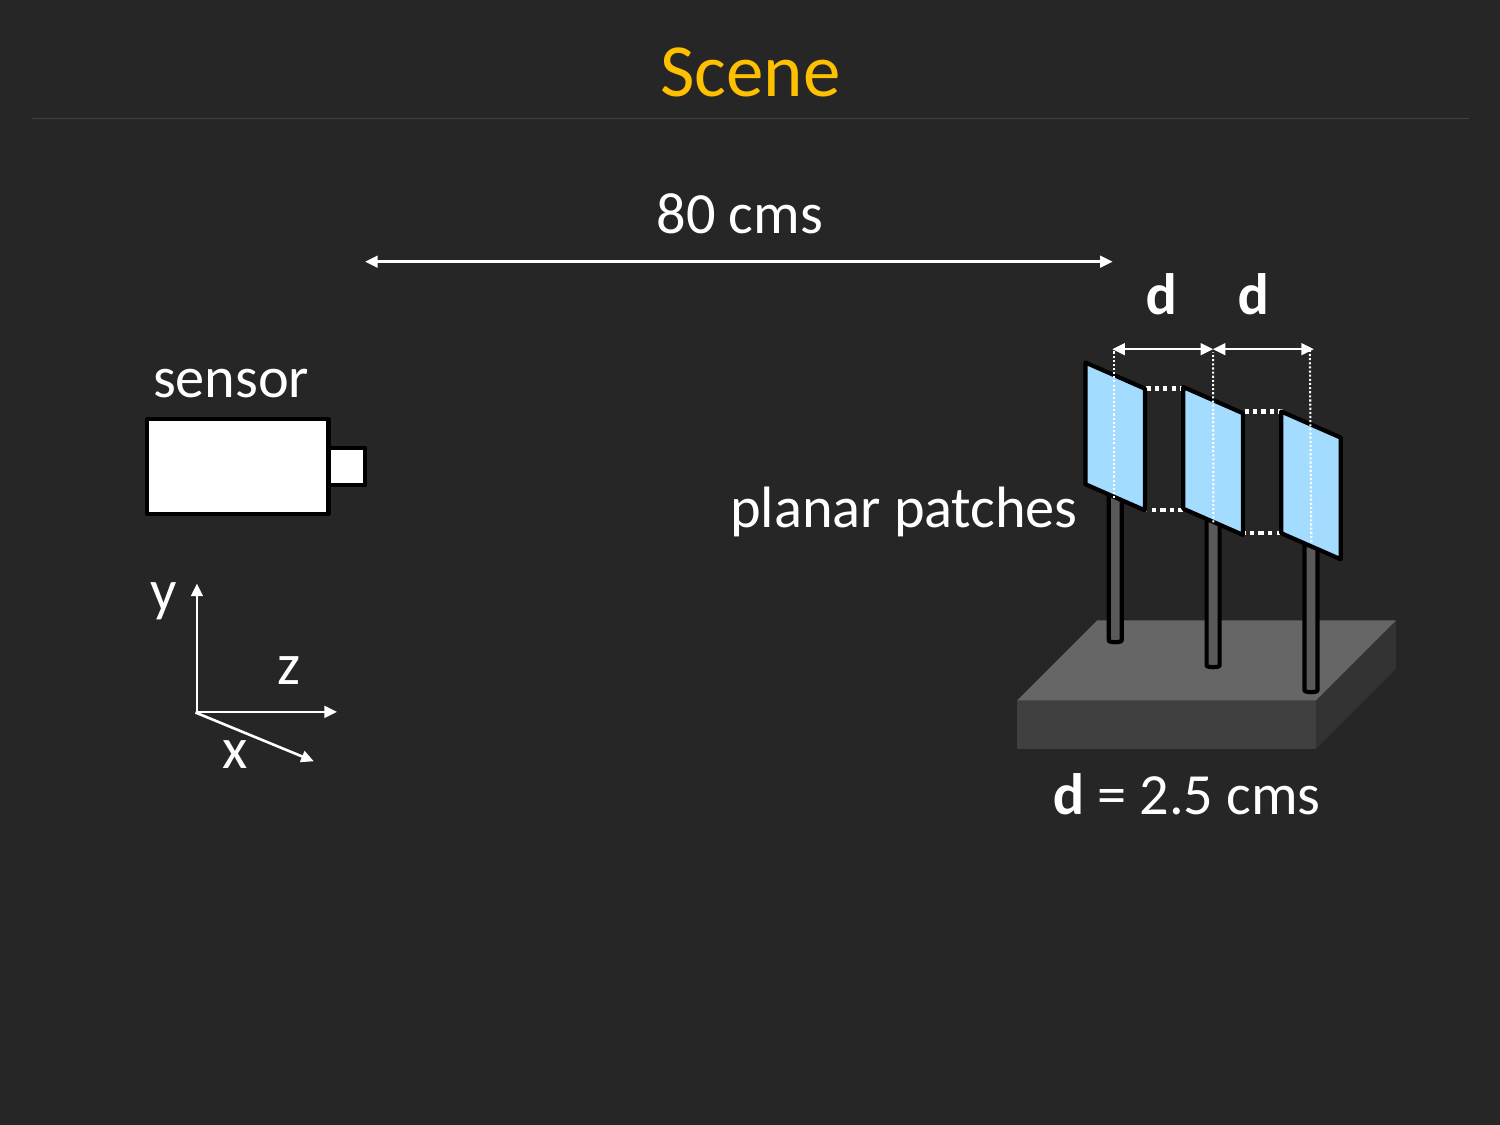

Scene
80 cms
d
d
sensor

planar patches

y
z

x
d = 2.5 cms